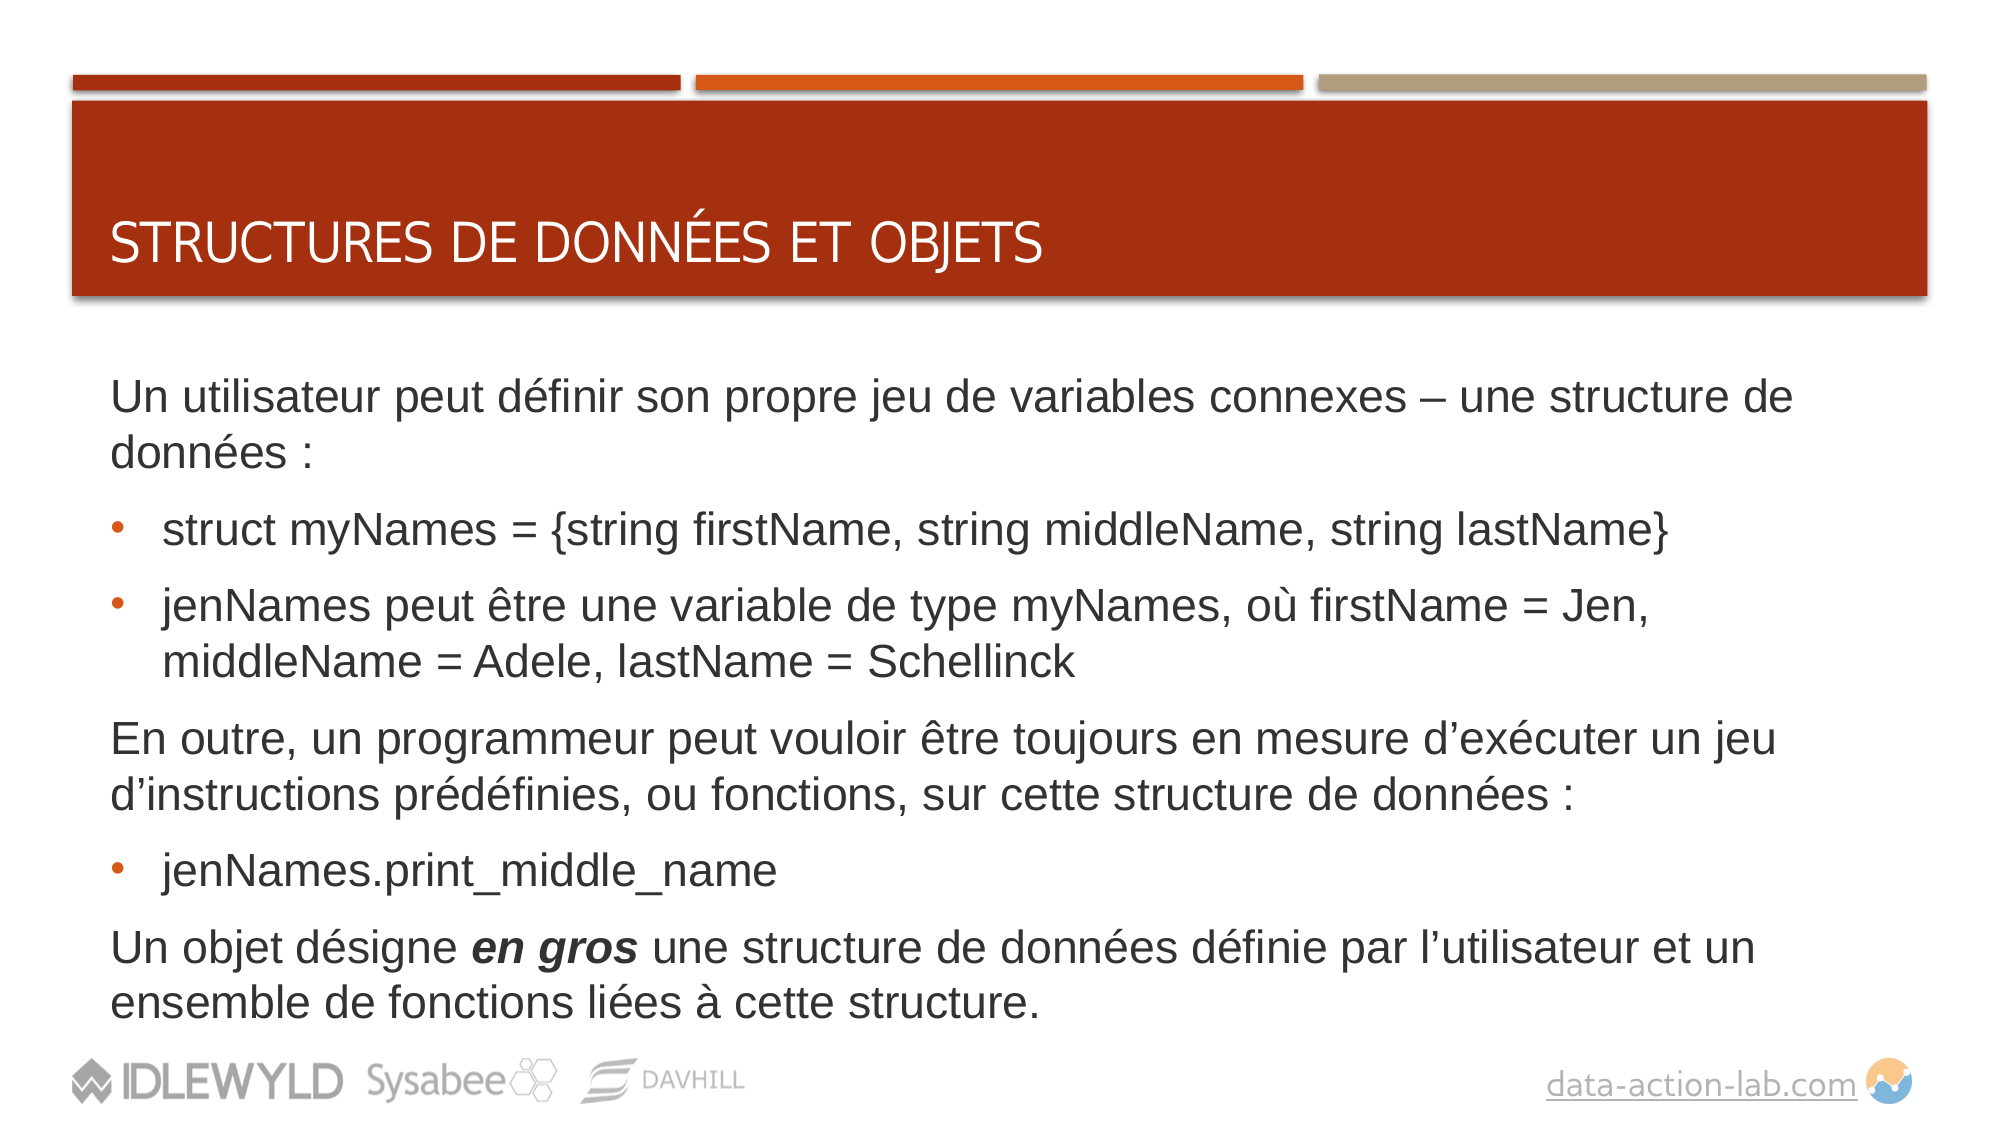

# Structures de données et objets
Un utilisateur peut définir son propre jeu de variables connexes – une structure de données :
struct myNames = {string firstName, string middleName, string lastName}
jenNames peut être une variable de type myNames, où firstName = Jen, middleName = Adele, lastName = Schellinck
En outre, un programmeur peut vouloir être toujours en mesure d’exécuter un jeu d’instructions prédéfinies, ou fonctions, sur cette structure de données :
jenNames.print_middle_name
Un objet désigne en gros une structure de données définie par l’utilisateur et un ensemble de fonctions liées à cette structure.